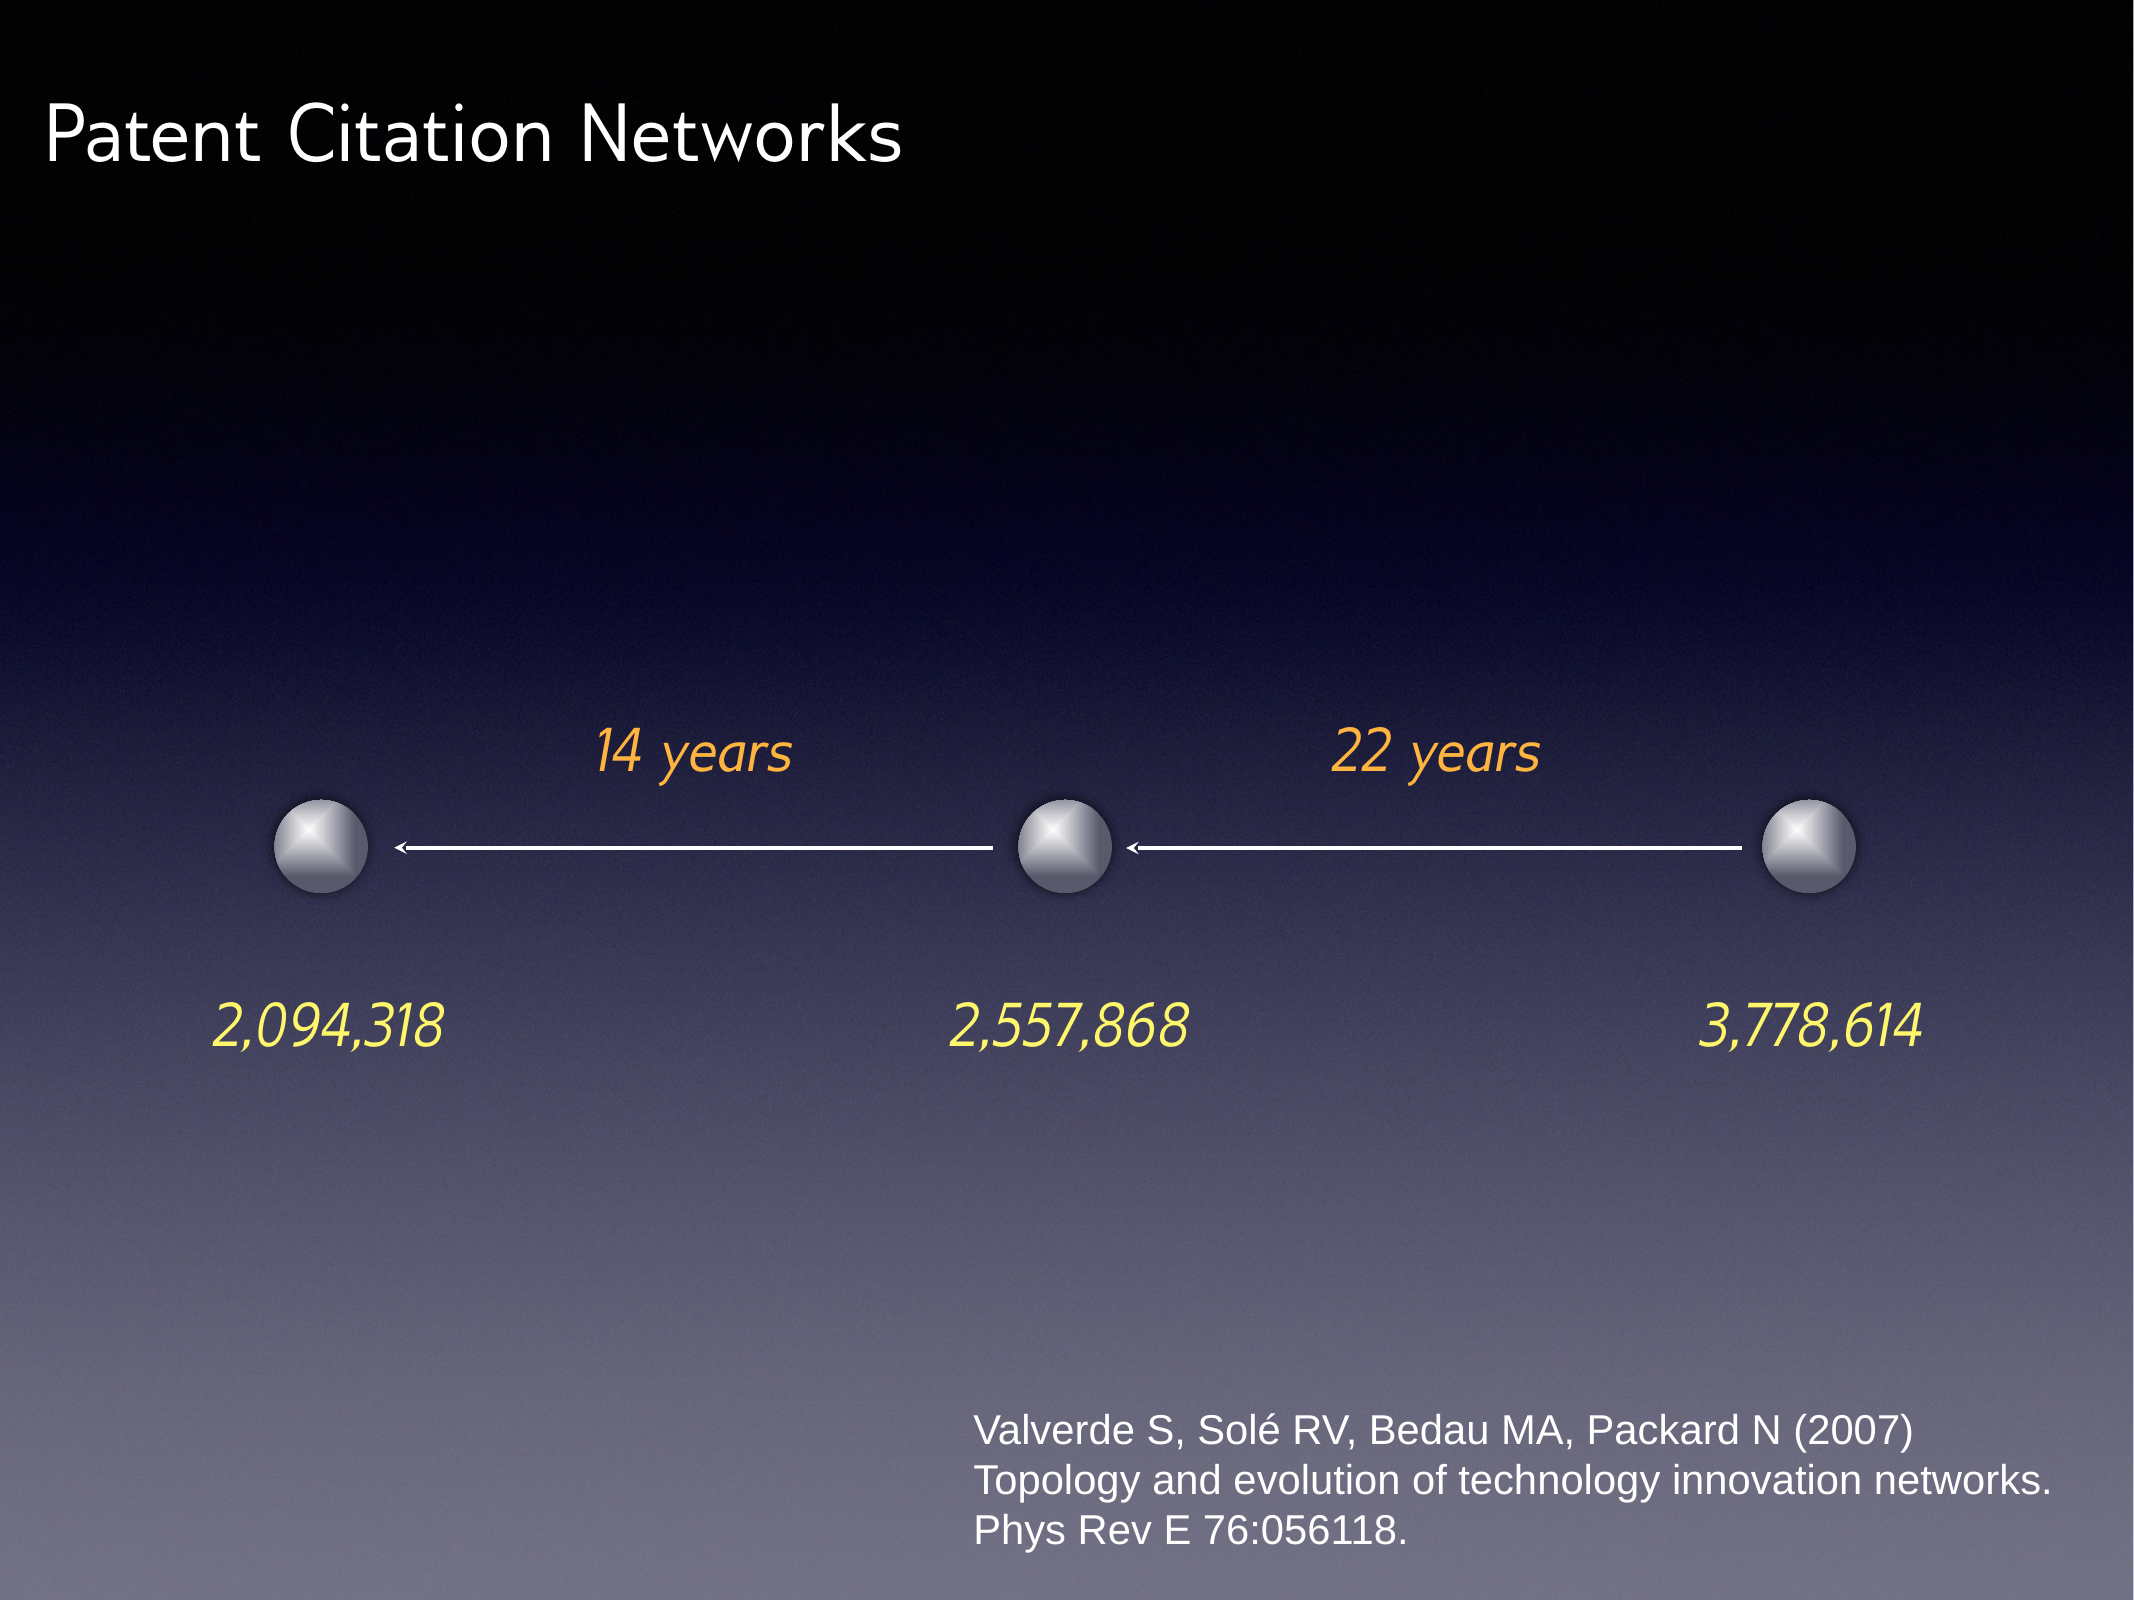

Patent Citation Networks
14 years
22 years

2,094,318
2,557,868
3,778,614
Valverde S, Solé RV, Bedau MA, Packard N (2007)
Topology and evolution of technology innovation networks.
Phys Rev E 76:056118.